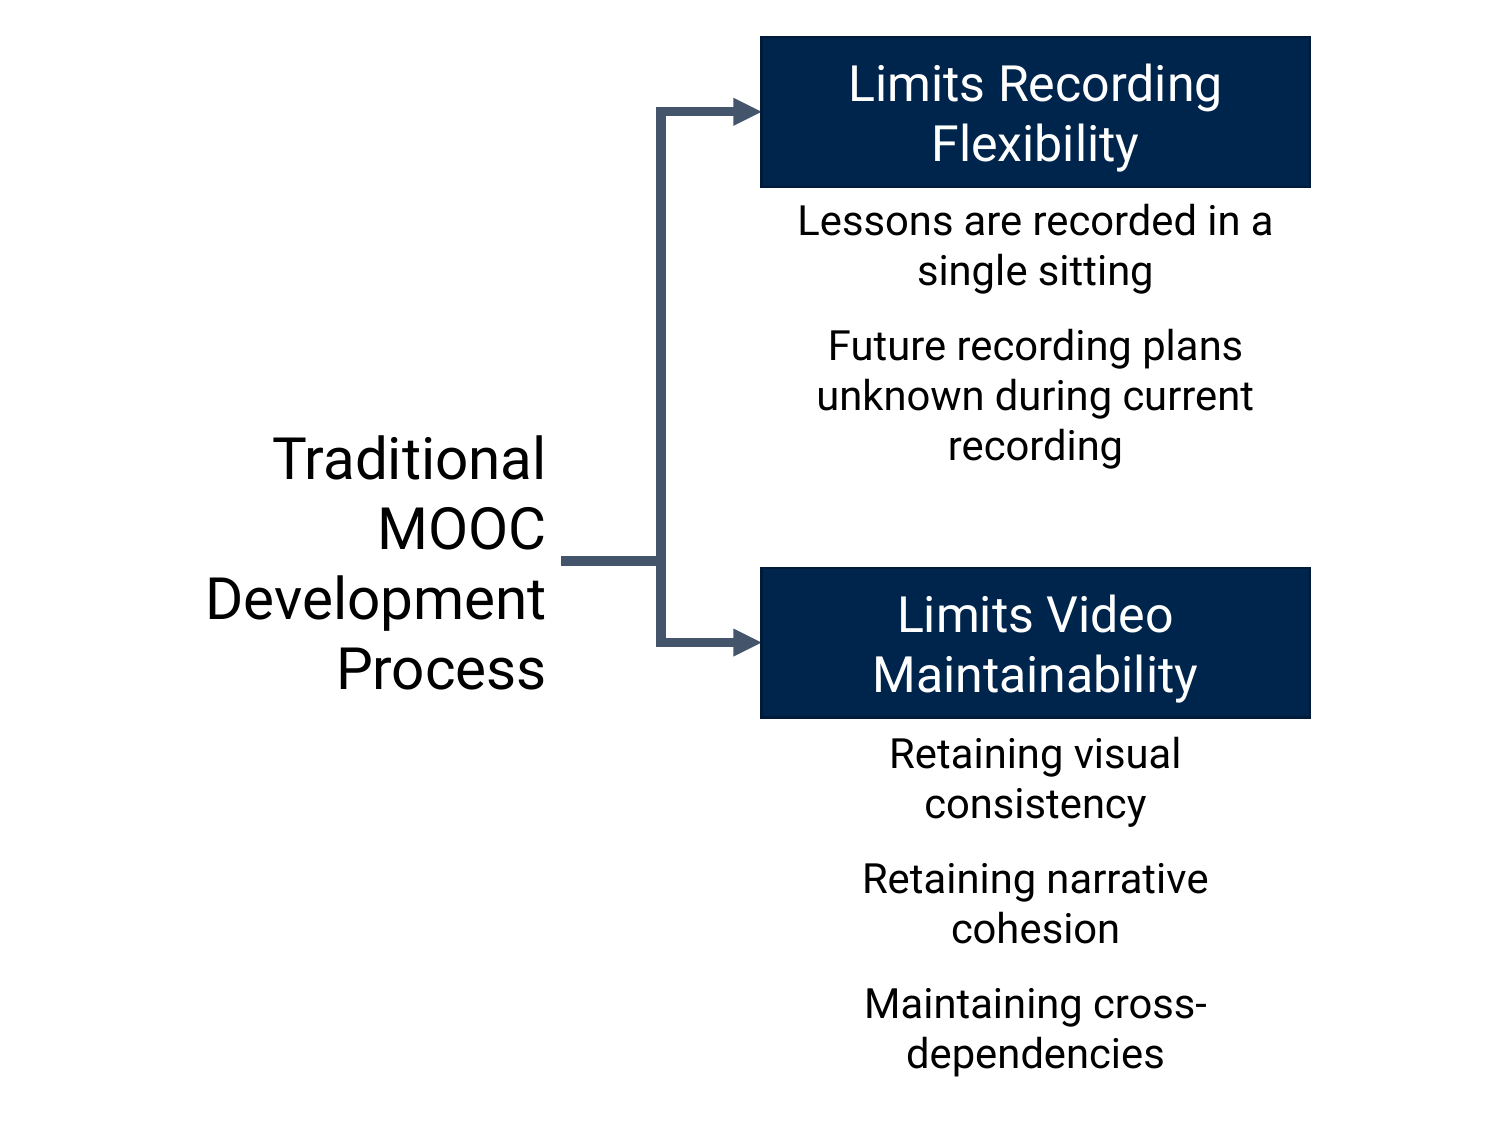

Limits Recording Flexibility
Lessons are recorded in a single sitting
Future recording plans unknown during current recording
Traditional MOOC Development Process
Limits Video Maintainability
Retaining visual consistency
Retaining narrative cohesion
Maintaining cross-dependencies